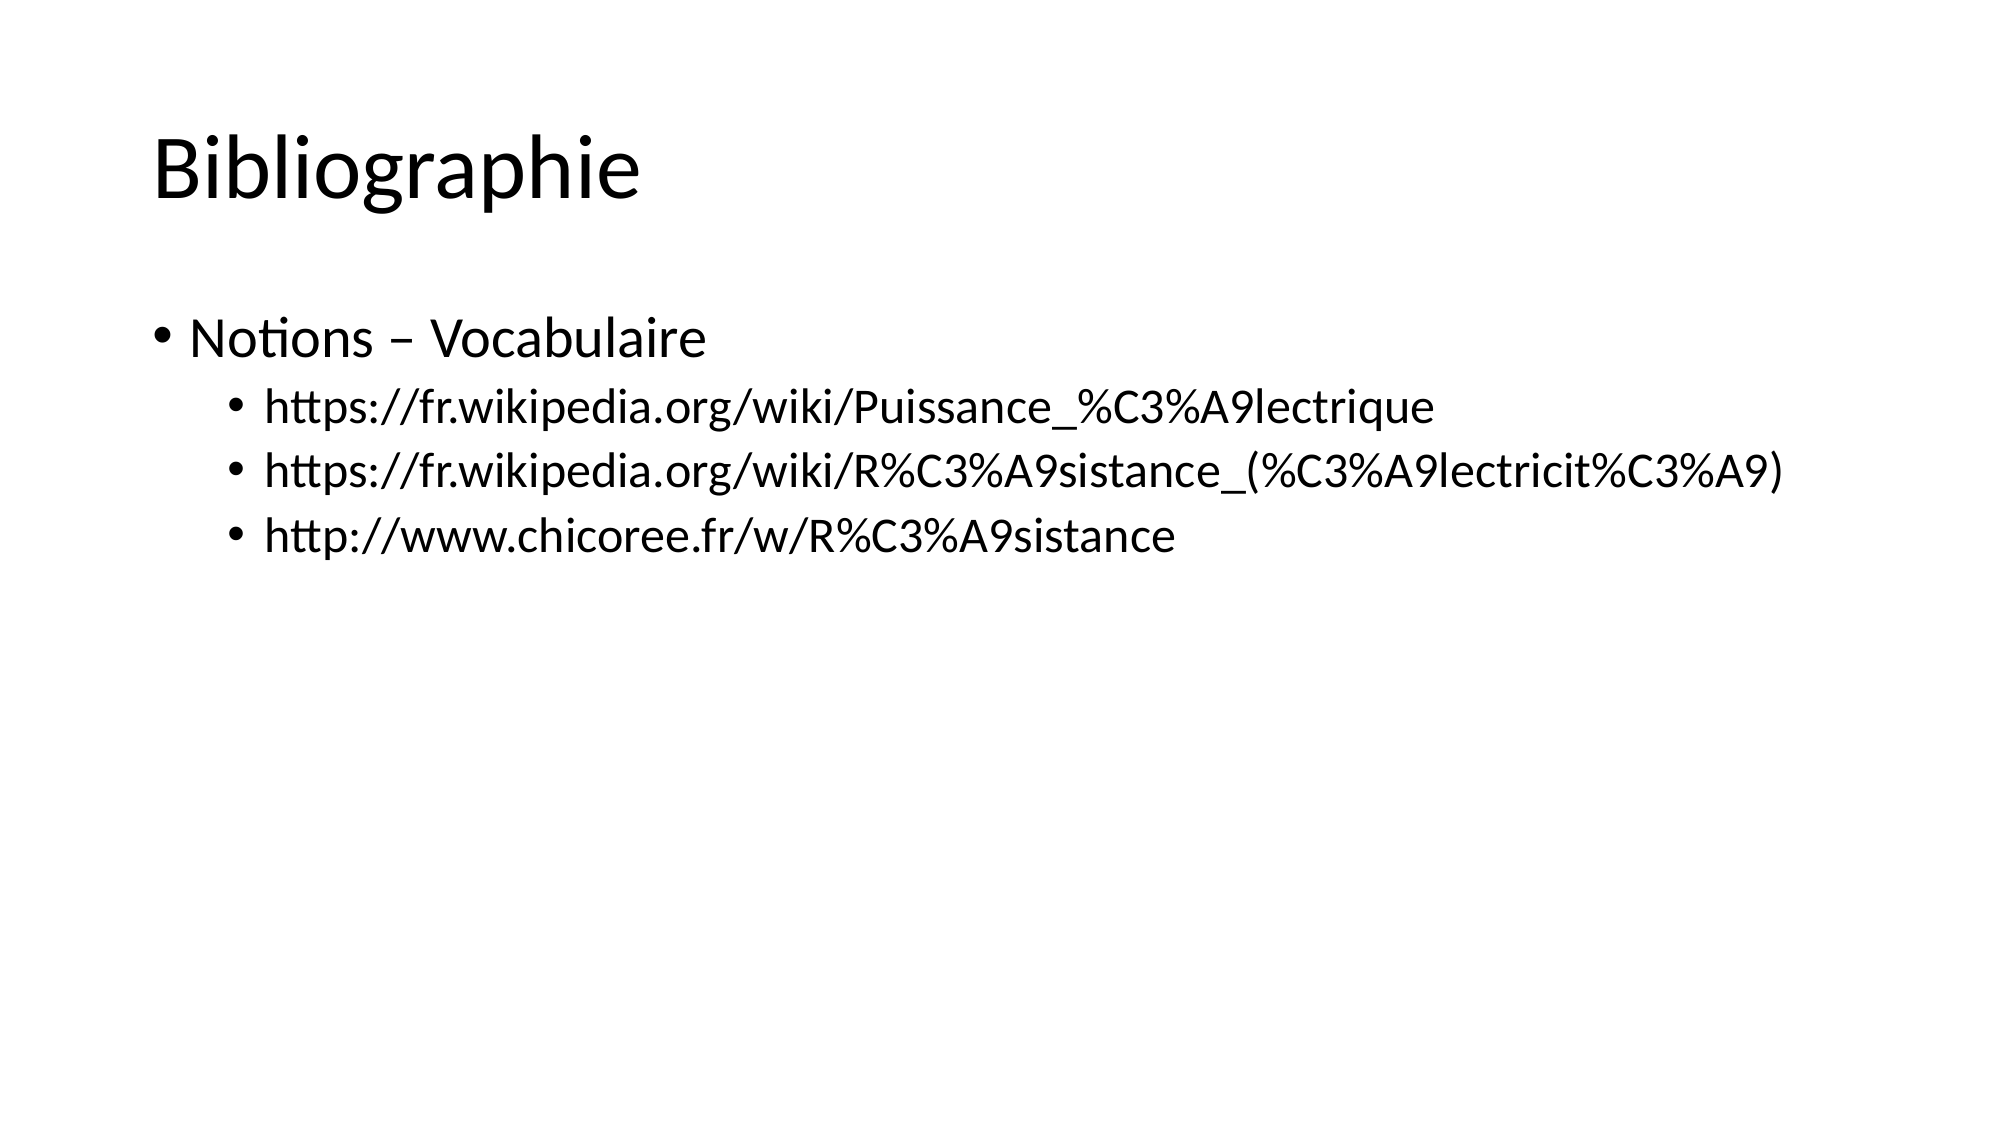

# Bibliographie
Notions – Vocabulaire
https://fr.wikipedia.org/wiki/Puissance_%C3%A9lectrique
https://fr.wikipedia.org/wiki/R%C3%A9sistance_(%C3%A9lectricit%C3%A9)
http://www.chicoree.fr/w/R%C3%A9sistance